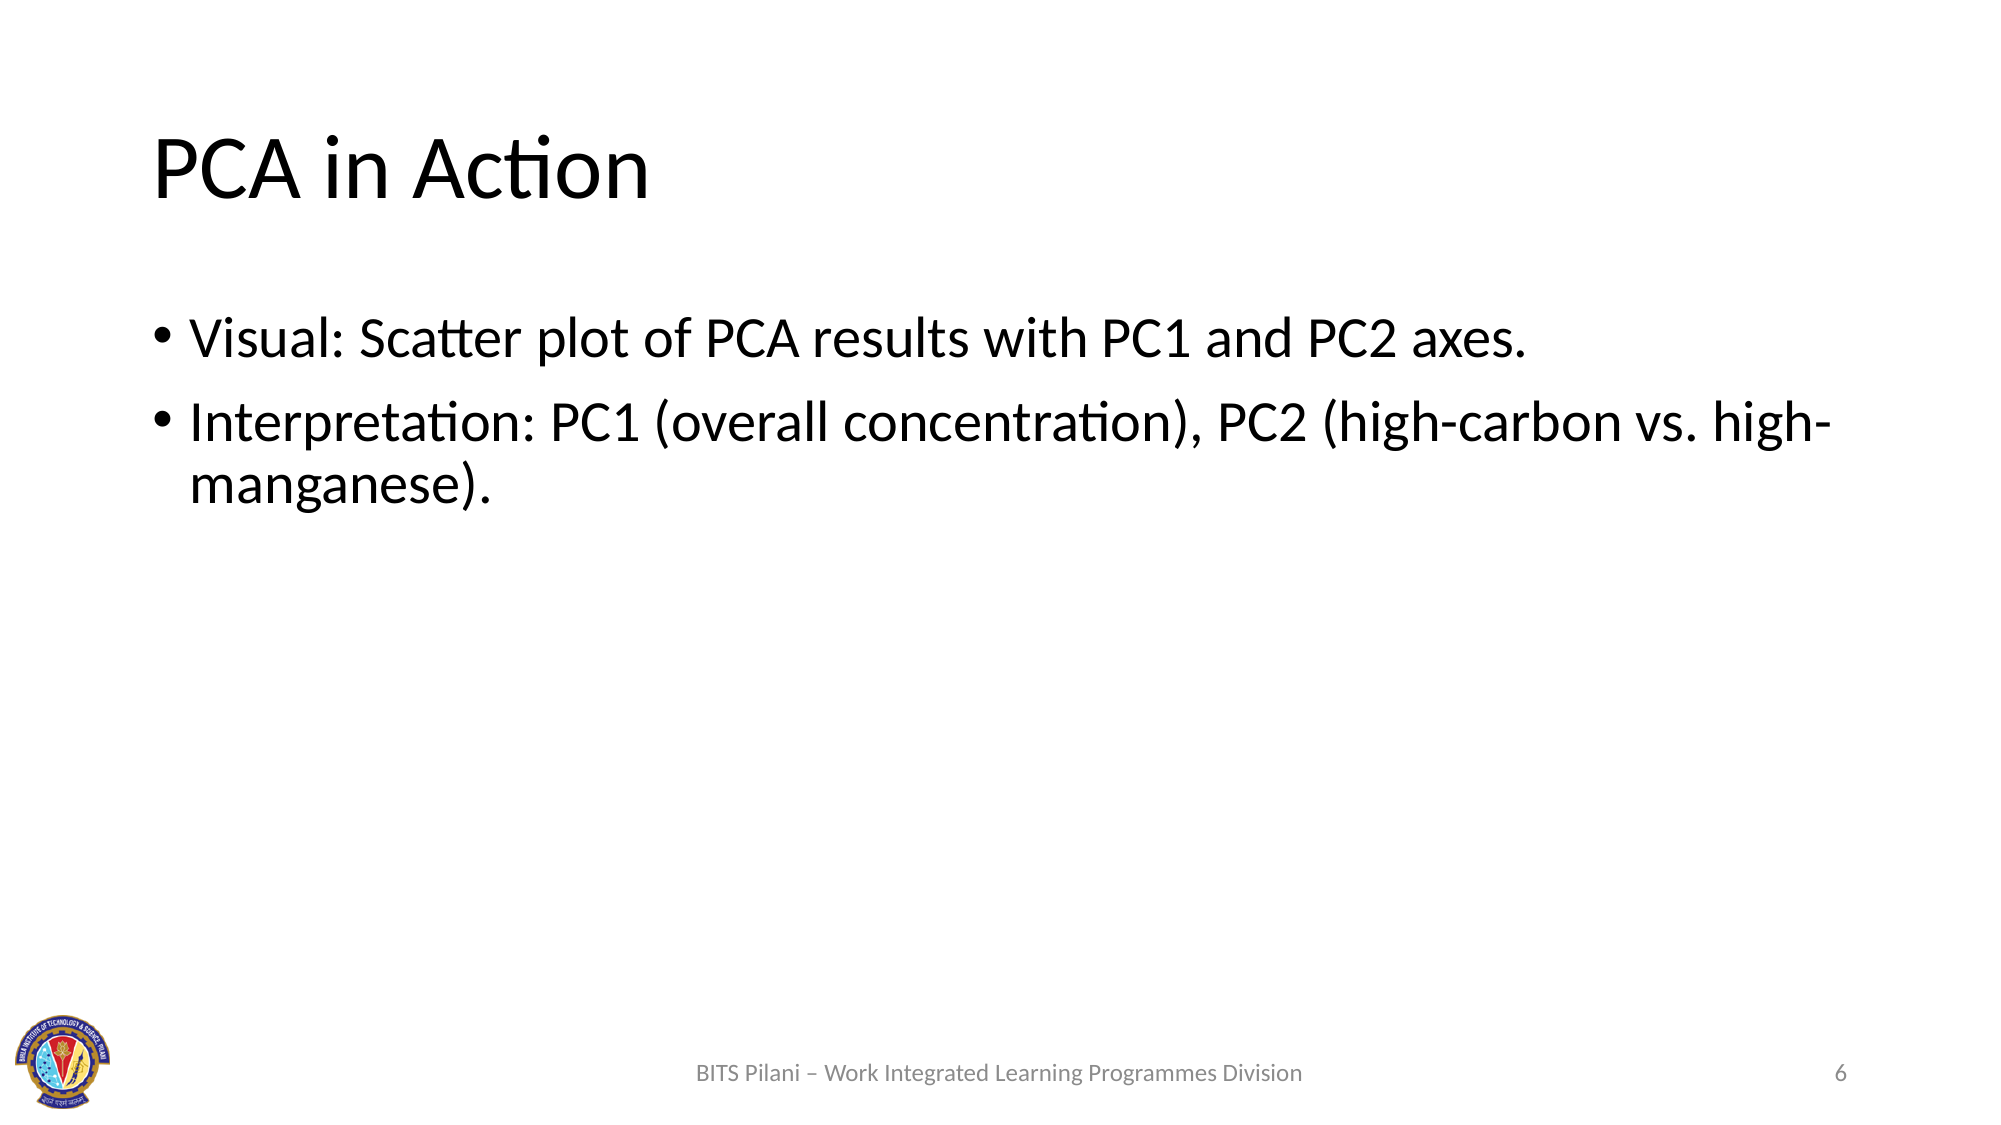

# PCA in Action
Visual: Scatter plot of PCA results with PC1 and PC2 axes.
Interpretation: PC1 (overall concentration), PC2 (high-carbon vs. high-manganese).